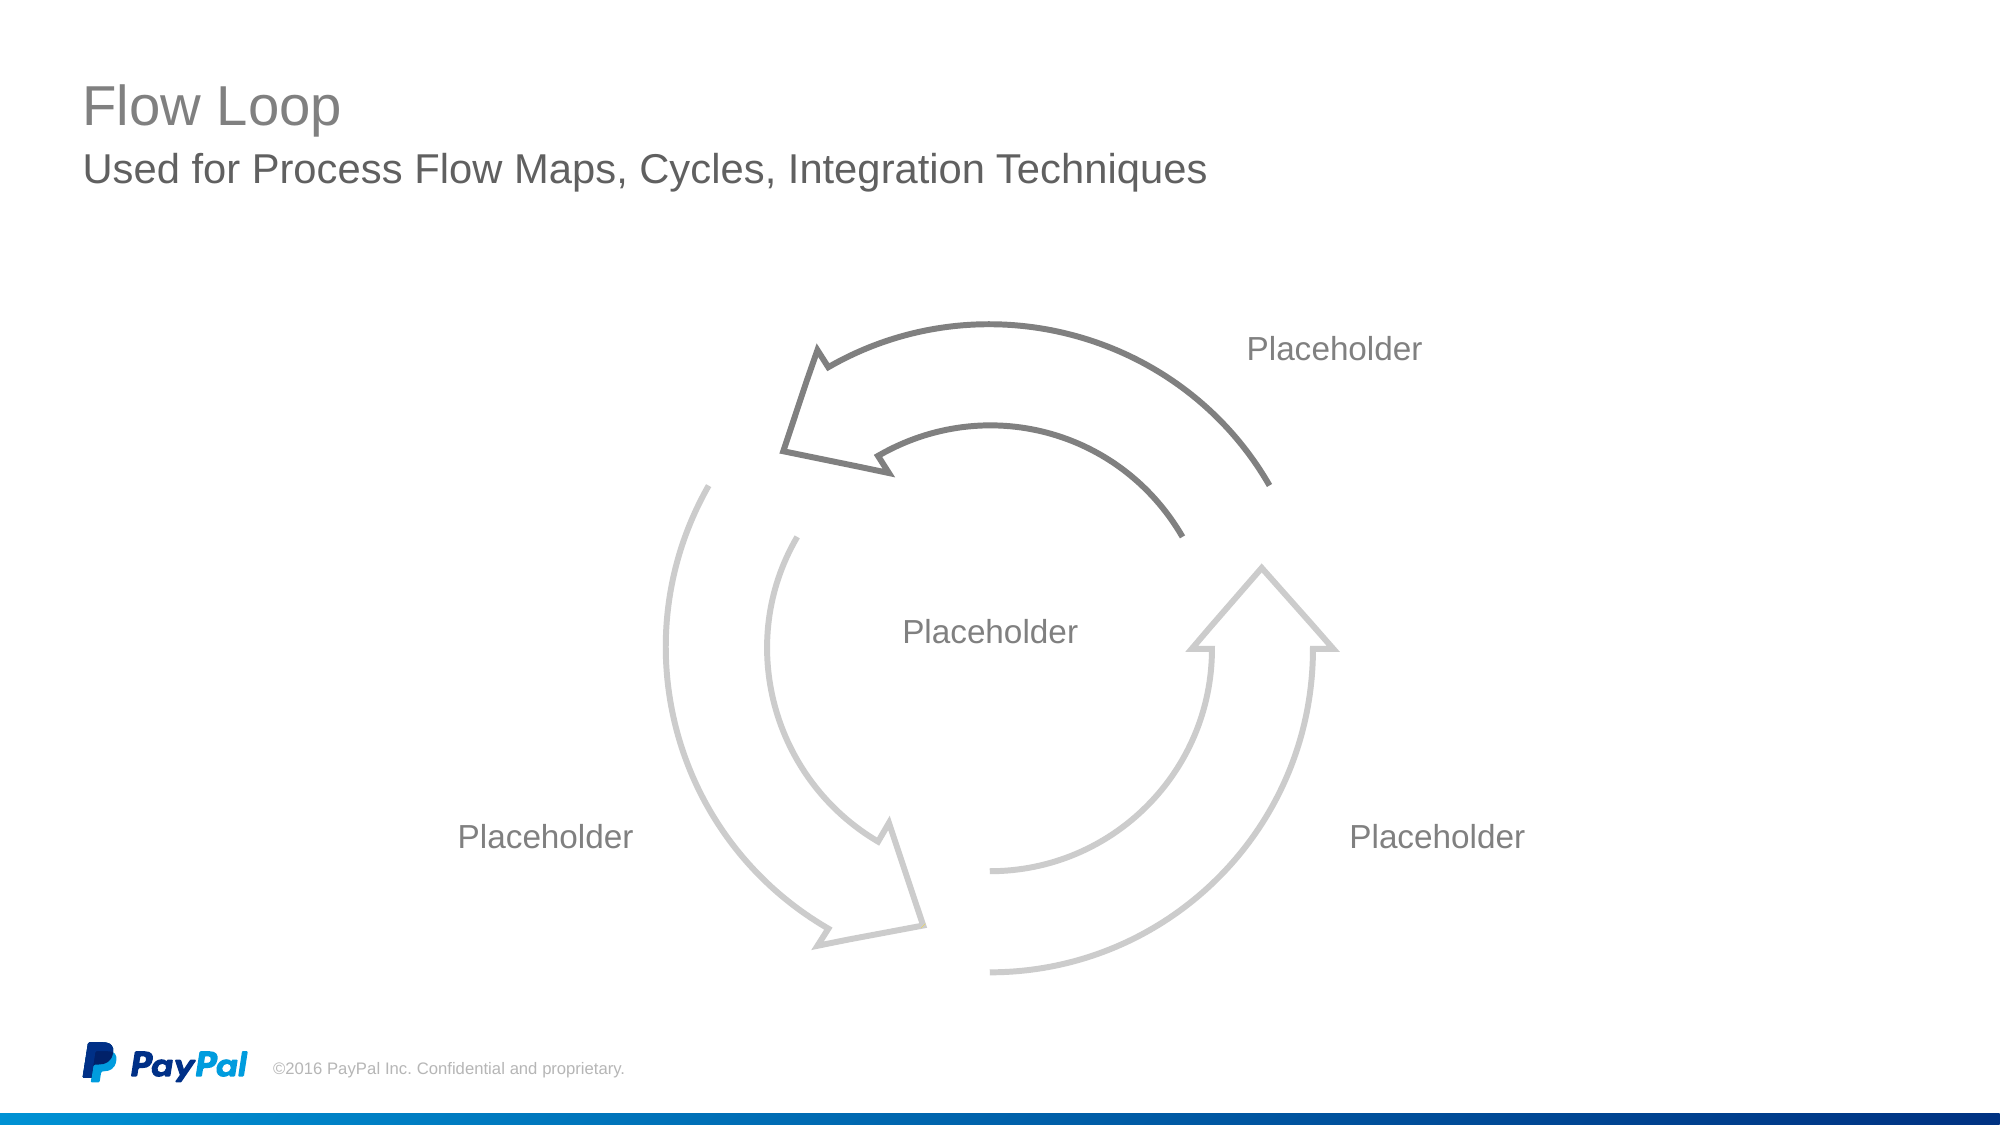

# Flow Loop
Used for Process Flow Maps, Cycles, Integration Techniques

Placeholder

Placeholder
Placeholder
Placeholder

©2016 PayPal Inc. Confidential and proprietary.